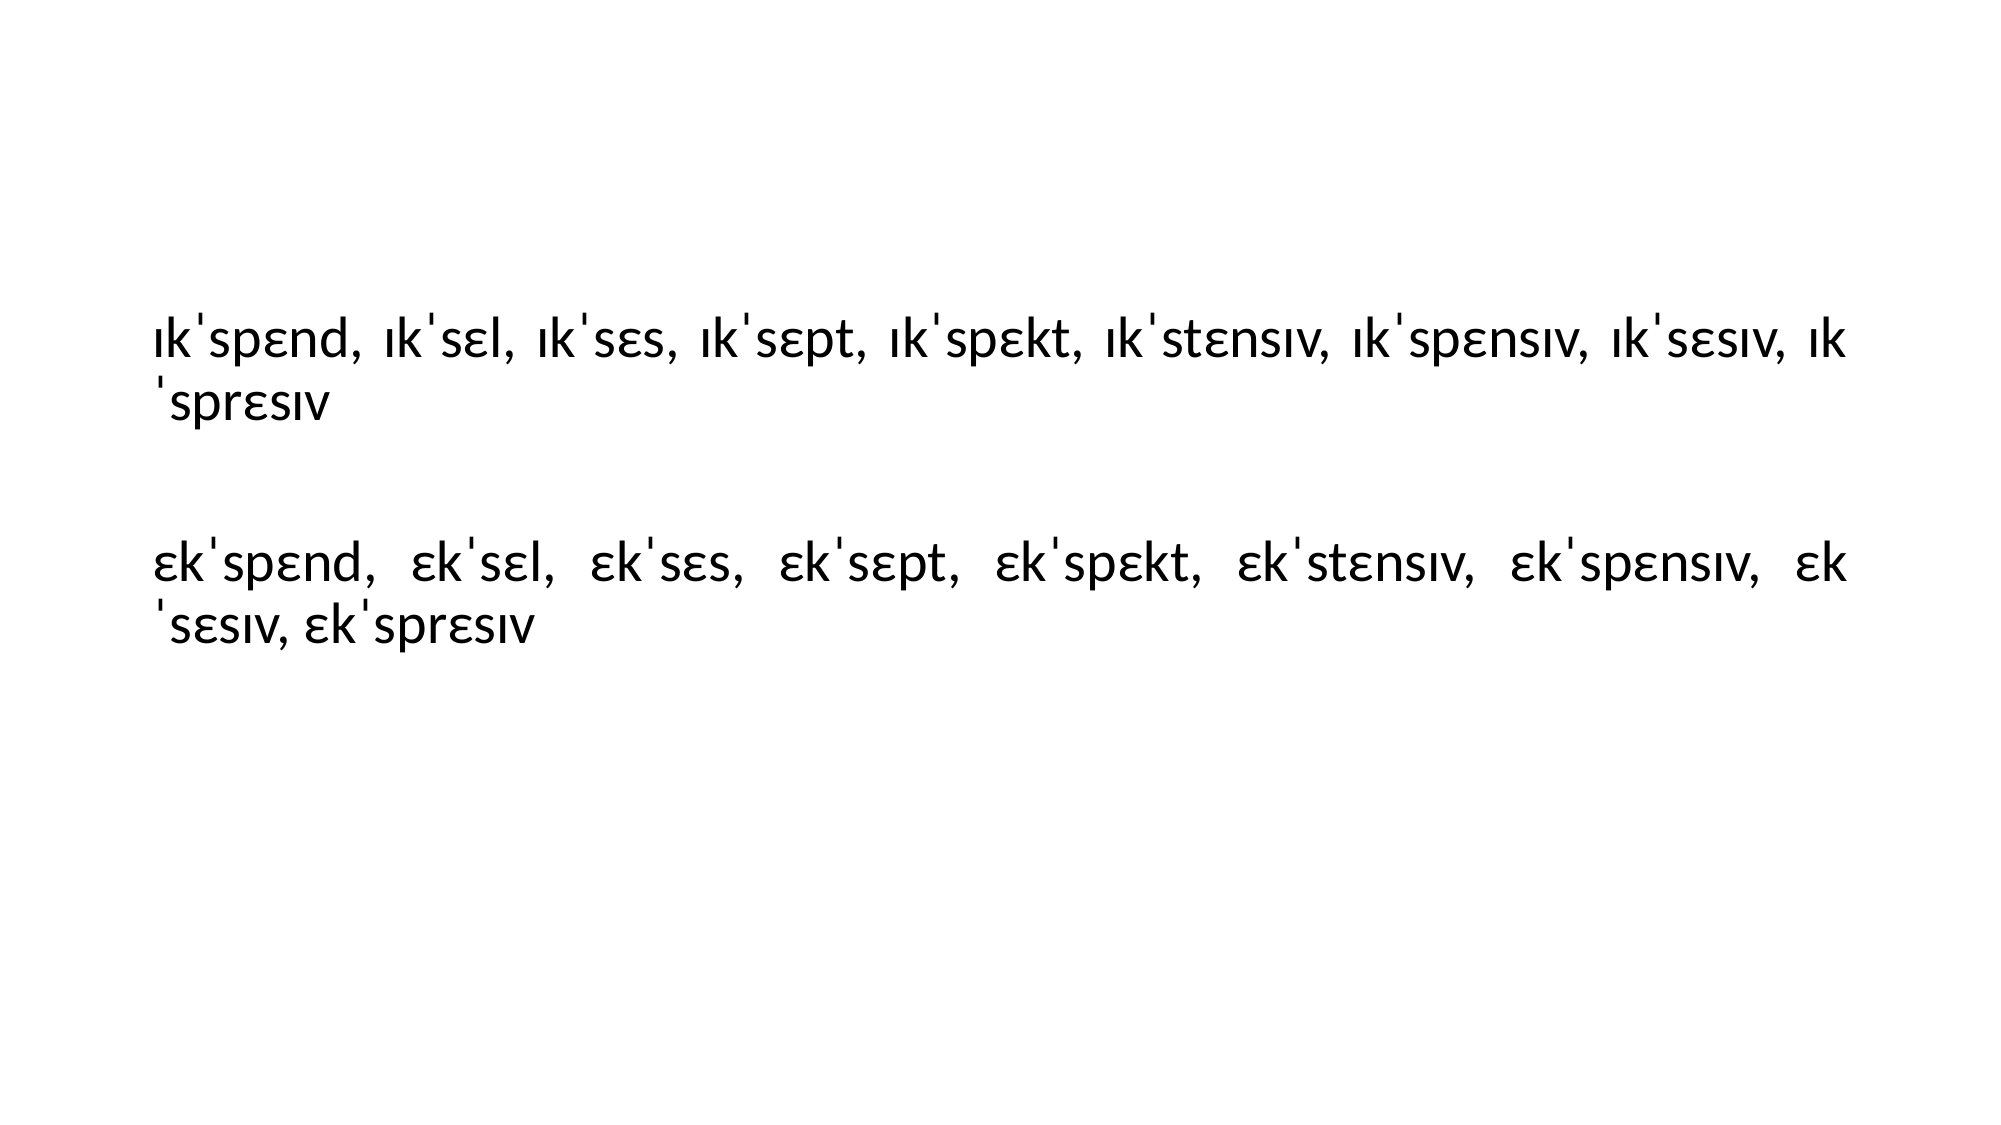

#
ɪkˈspεnd, ɪkˈsεl, ɪkˈsεs, ɪkˈsεpt, ɪkˈspεkt, ɪkˈstεnsɪv, ɪkˈspεnsɪv, ɪkˈsεsɪv, ɪkˈsprεsɪv

εkˈspεnd, εkˈsεl, εkˈsεs, εkˈsεpt, εkˈspεkt, εkˈstεnsɪv, εkˈspεnsɪv, εkˈsεsɪv, εkˈsprεsɪv